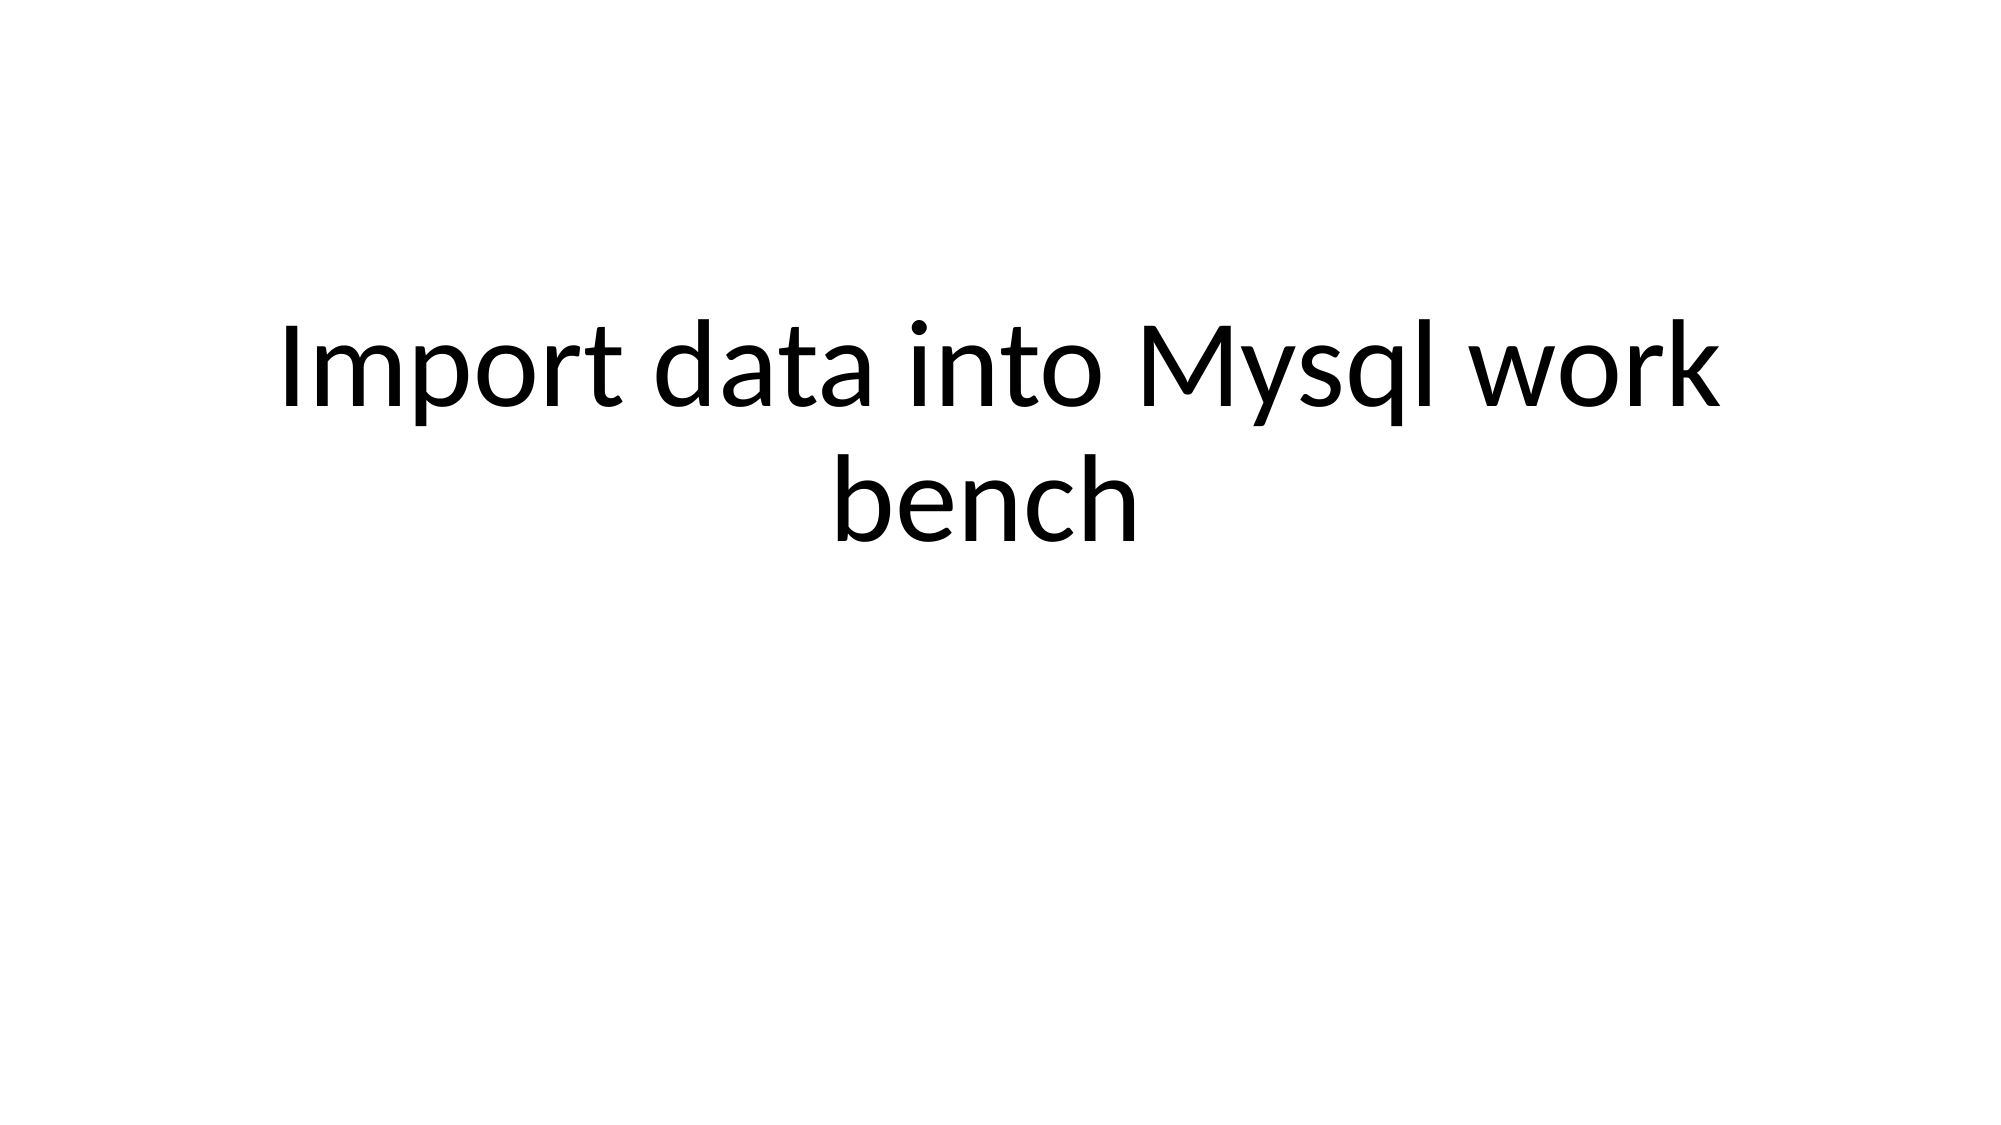

# Import data into Mysql work bench